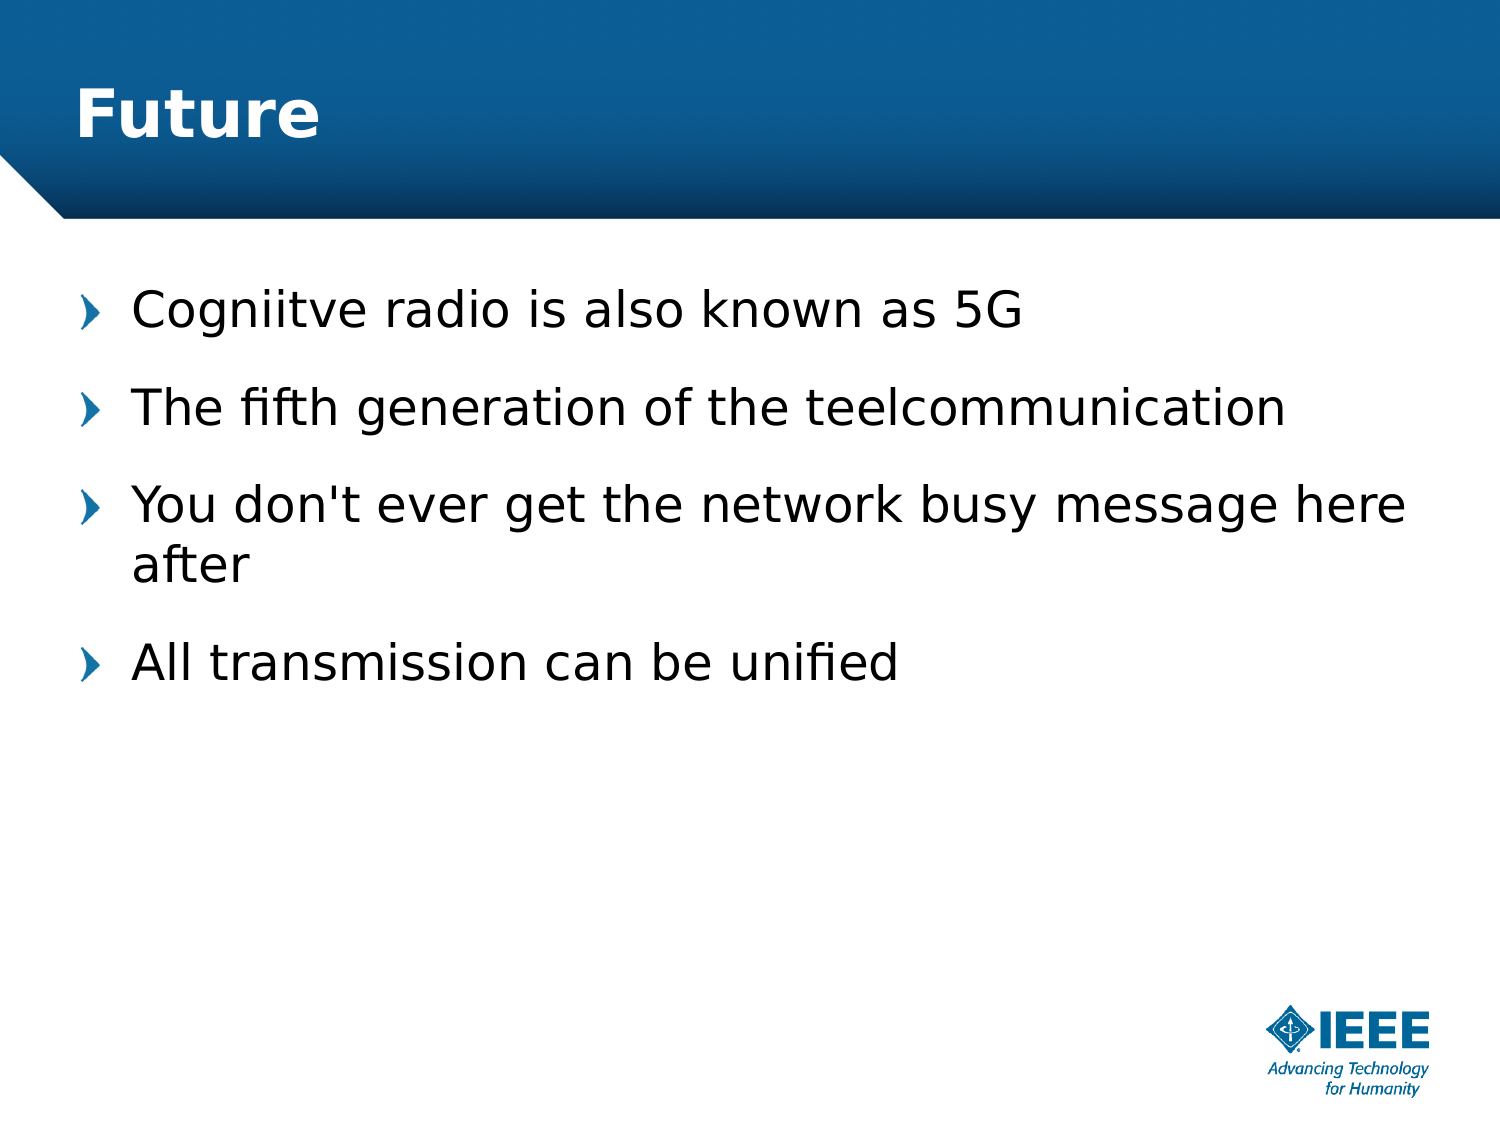

# Future
Cogniitve radio is also known as 5G
The fifth generation of the teelcommunication
You don't ever get the network busy message here after
All transmission can be unified

10